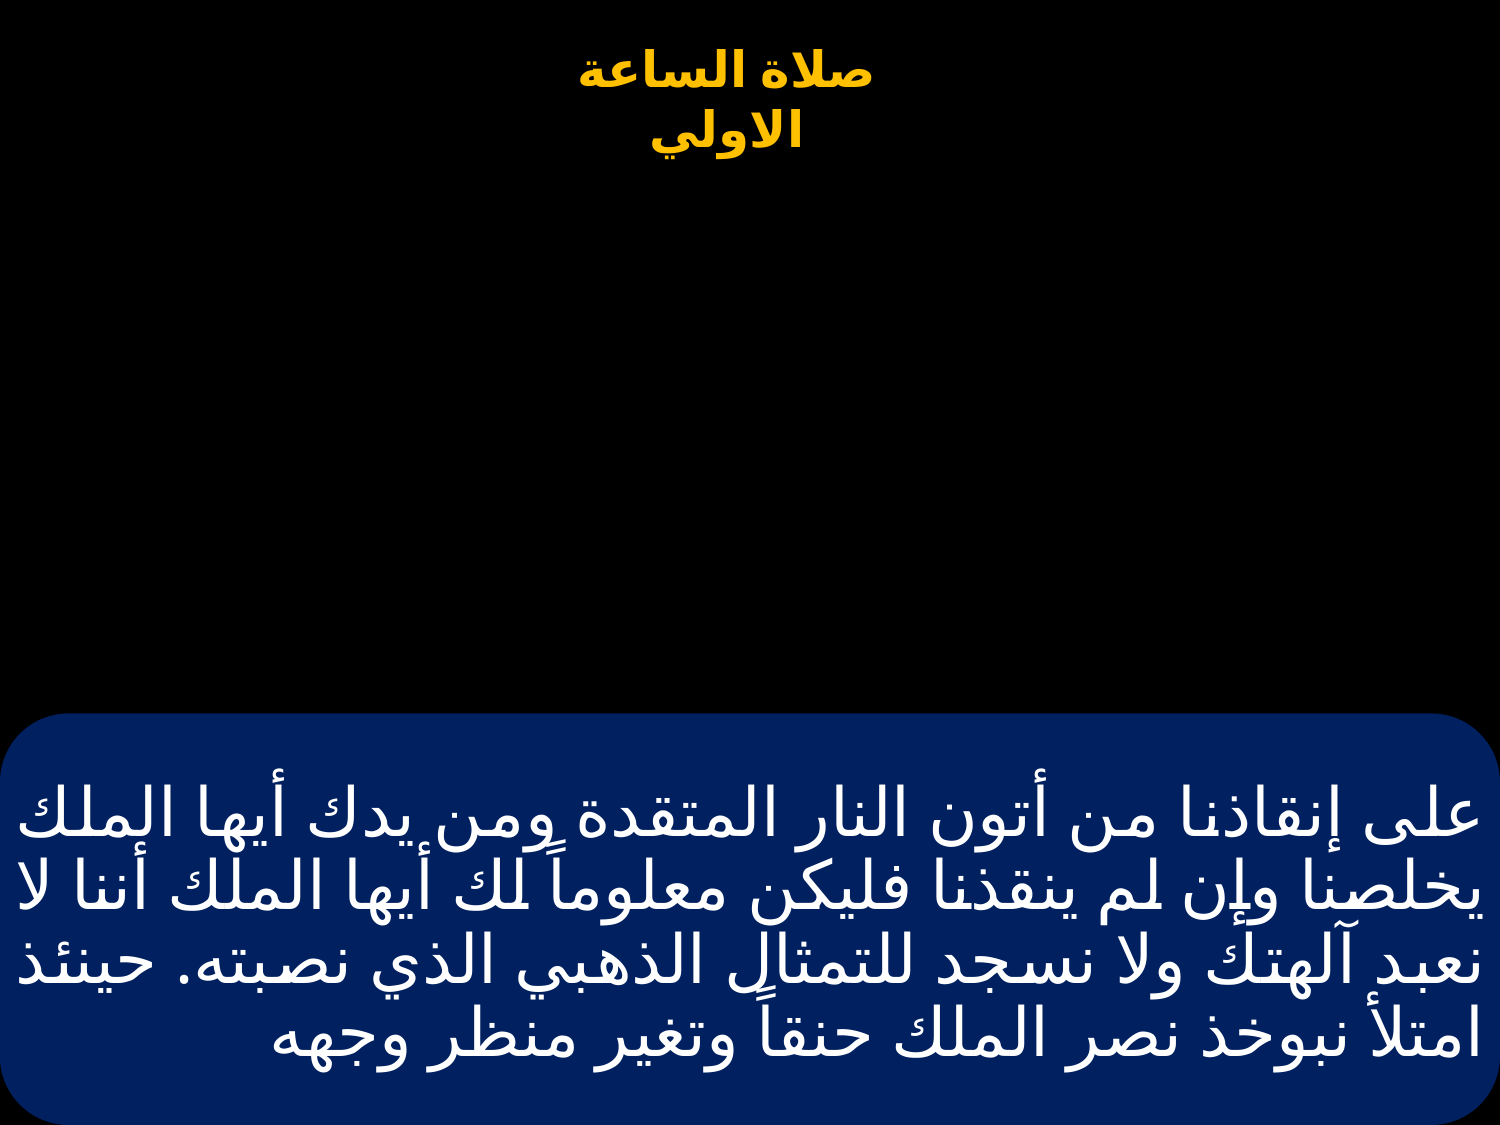

# على إنقاذنا من أتون النار المتقدة ومن يدك أيها الملك يخلصنا وإن لم ينقذنا فليكن معلوماً لك أيها الملك أننا لا نعبد آلهتك ولا نسجد للتمثال الذهبي الذي نصبته. حينئذ امتلأ نبوخذ نصر الملك حنقاً وتغير منظر وجهه